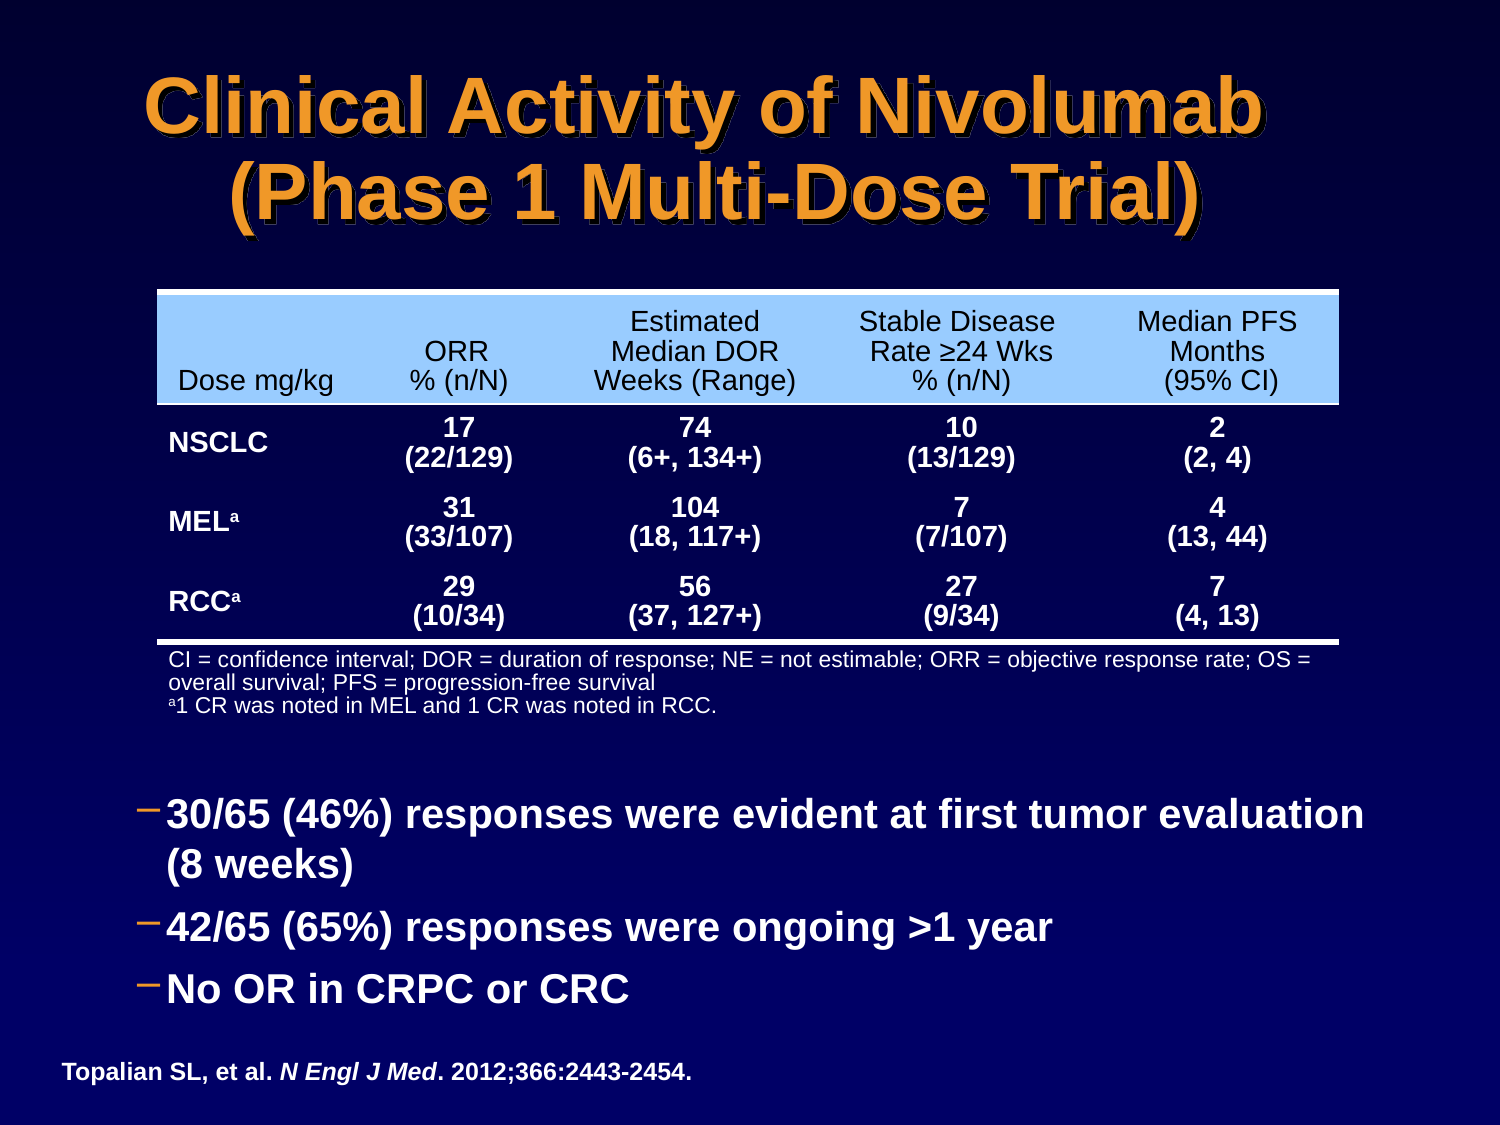

Clinical Activity of Nivolumab
(Phase 1 Multi-Dose Trial)
| Dose mg/kg | ORR % (n/N) | Estimated Median DOR Weeks (Range) | Stable Disease Rate ≥24 Wks % (n/N) | Median PFS Months (95% CI) |
| --- | --- | --- | --- | --- |
| NSCLC | 17 (22/129) | 74 (6+, 134+) | 10 (13/129) | 2 (2, 4) |
| MELa | 31 (33/107) | 104 (18, 117+) | 7 (7/107) | 4 (13, 44) |
| RCCa | 29 (10/34) | 56 (37, 127+) | 27 (9/34) | 7 (4, 13) |
| CI = confidence interval; DOR = duration of response; NE = not estimable; ORR = objective response rate; OS = overall survival; PFS = progression-free survival a1 CR was noted in MEL and 1 CR was noted in RCC. |  |  |  |  |
30/65 (46%) responses were evident at first tumor evaluation (8 weeks)
42/65 (65%) responses were ongoing >1 year
No OR in CRPC or CRC

Topalian SL, et al. N Engl J Med. 2012;366:2443-2454.